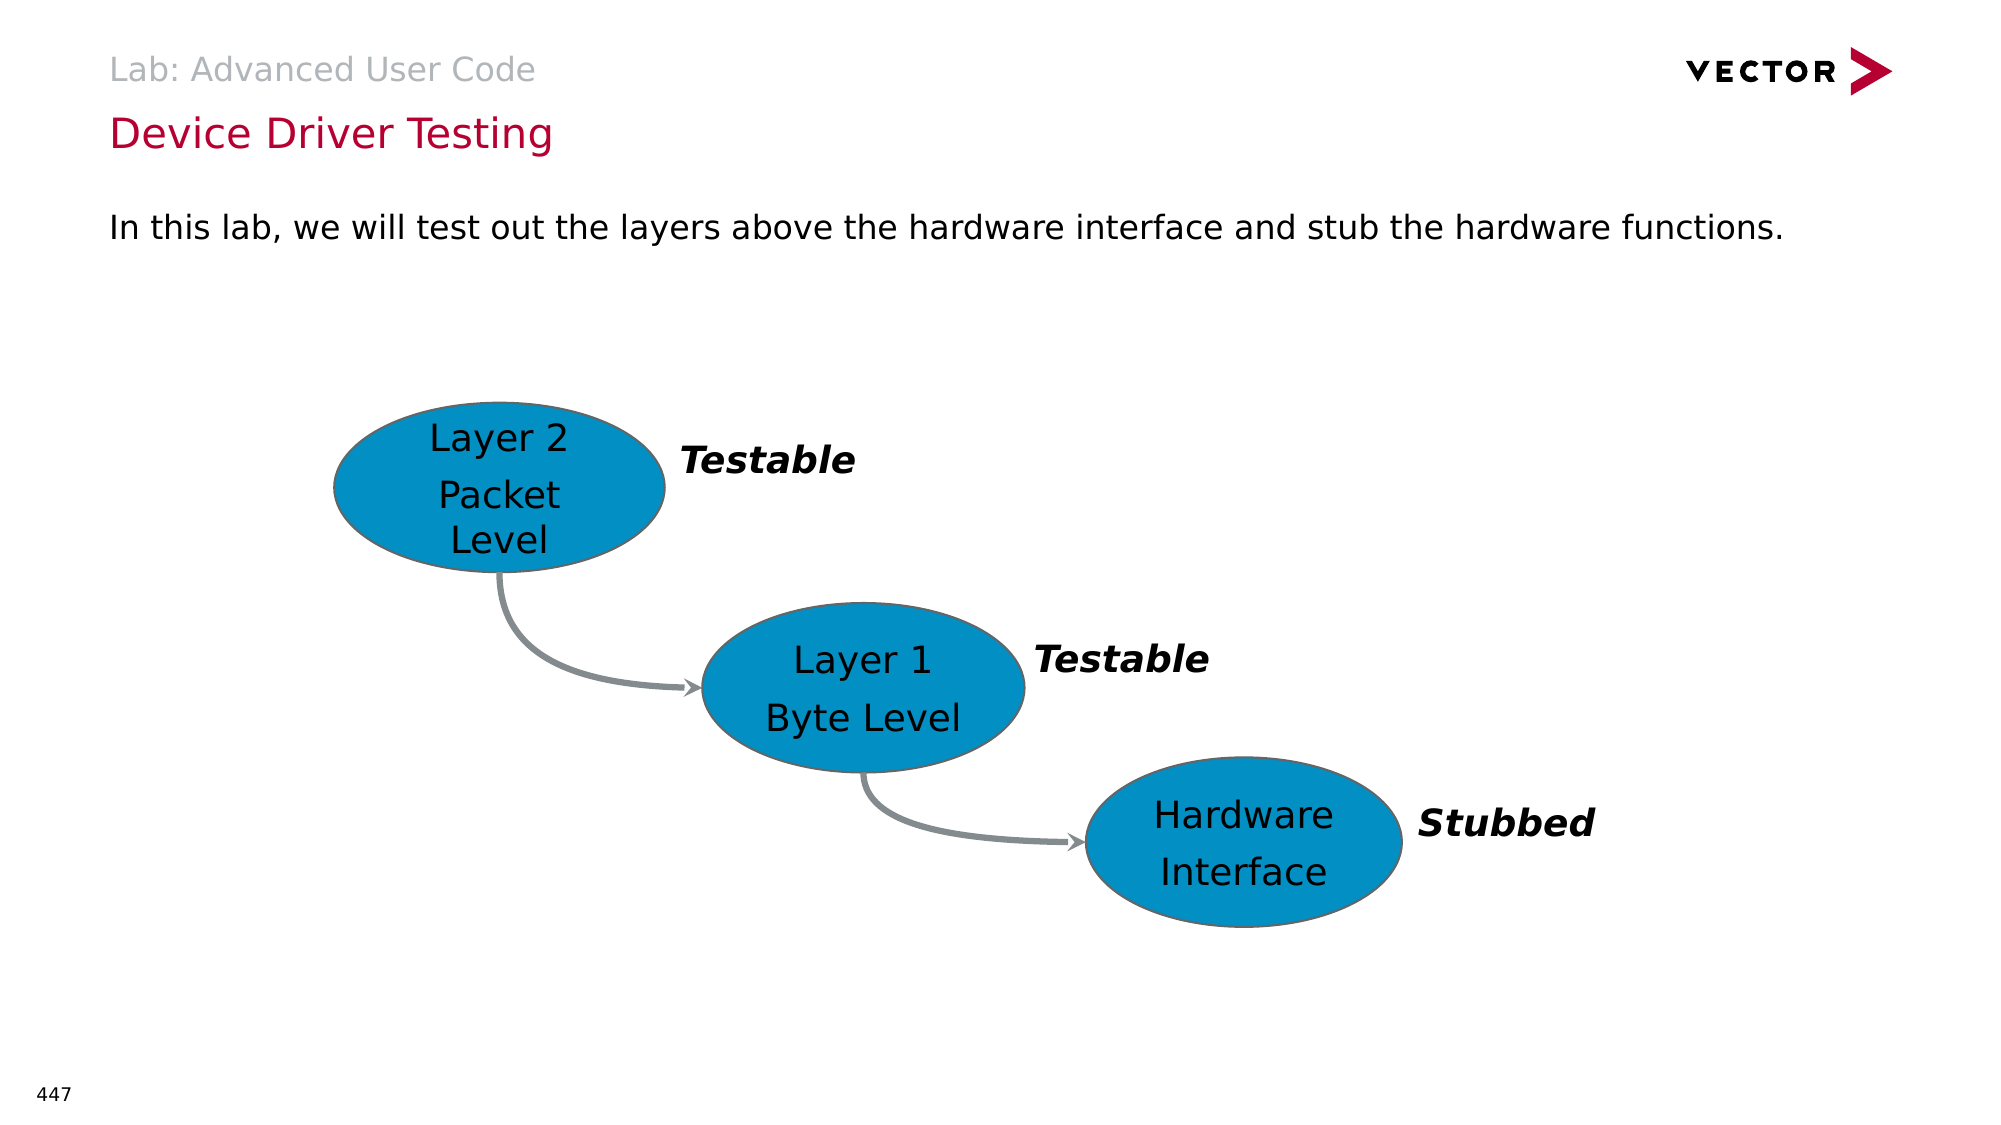

# Lab: Advanced User Code
Device Driver Testing
In this lab, we will test out the layers above the hardware interface and stub the hardware functions.
Layer 2
Packet Level
Testable
Layer 1
Byte Level
Testable
Hardware
Interface
Stubbed